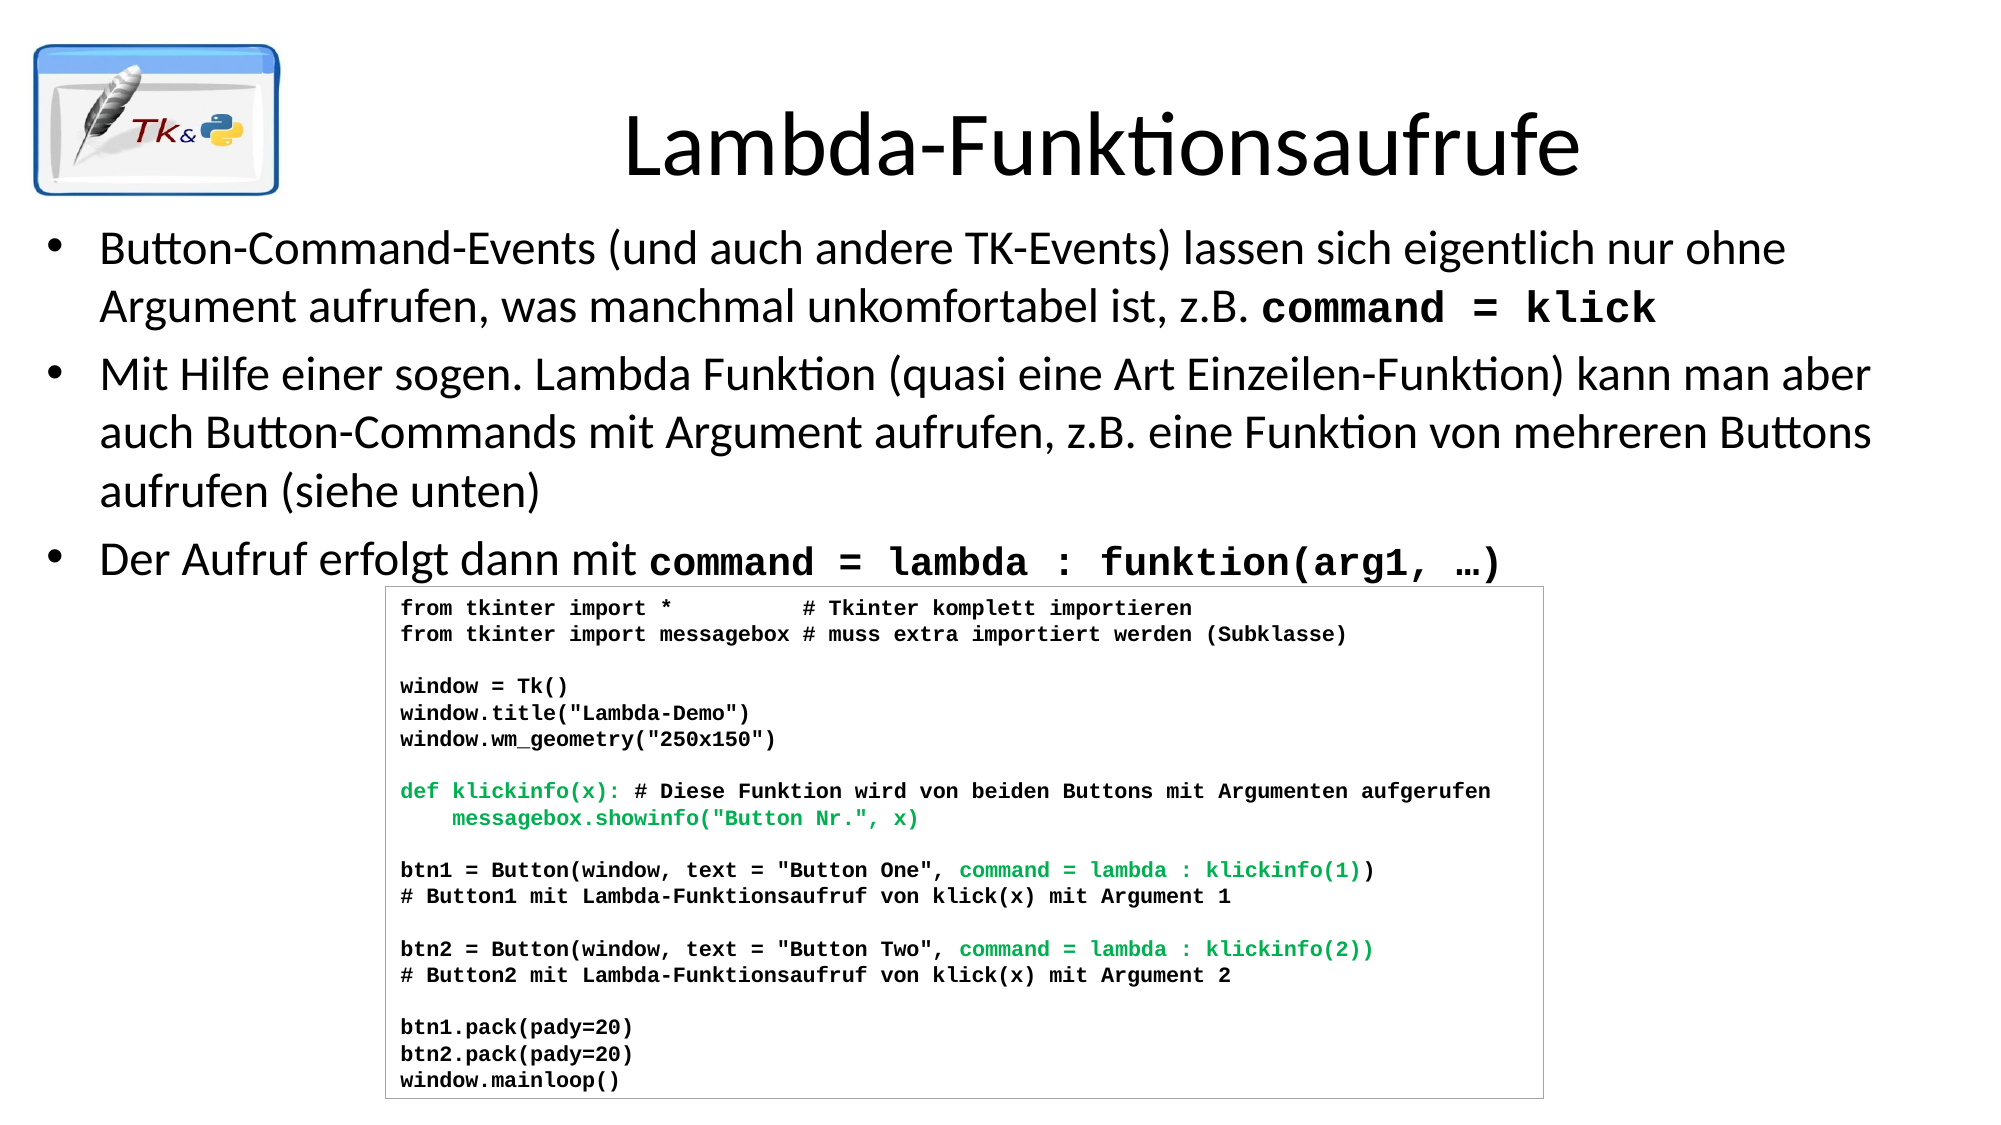

# Lambda-Funktionsaufrufe
Button-Command-Events (und auch andere TK-Events) lassen sich eigentlich nur ohne Argument aufrufen, was manchmal unkomfortabel ist, z.B. command = klick
Mit Hilfe einer sogen. Lambda Funktion (quasi eine Art Einzeilen-Funktion) kann man aber auch Button-Commands mit Argument aufrufen, z.B. eine Funktion von mehreren Buttons aufrufen (siehe unten)
Der Aufruf erfolgt dann mit command = lambda : funktion(arg1, …)

from tkinter import *          # Tkinter komplett importieren
from tkinter import messagebox # muss extra importiert werden (Subklasse)

window = Tk()
window.title("Lambda-Demo")
window.wm_geometry("250x150")

def klickinfo(x): # Diese Funktion wird von beiden Buttons mit Argumenten aufgerufen
    messagebox.showinfo("Button Nr.", x)

btn1 = Button(window, text = "Button One", command = lambda : klickinfo(1))
# Button1 mit Lambda-Funktionsaufruf von klick(x) mit Argument 1

btn2 = Button(window, text = "Button Two", command = lambda : klickinfo(2))
# Button2 mit Lambda-Funktionsaufruf von klick(x) mit Argument 2

btn1.pack(pady=20)
btn2.pack(pady=20)
window.mainloop()